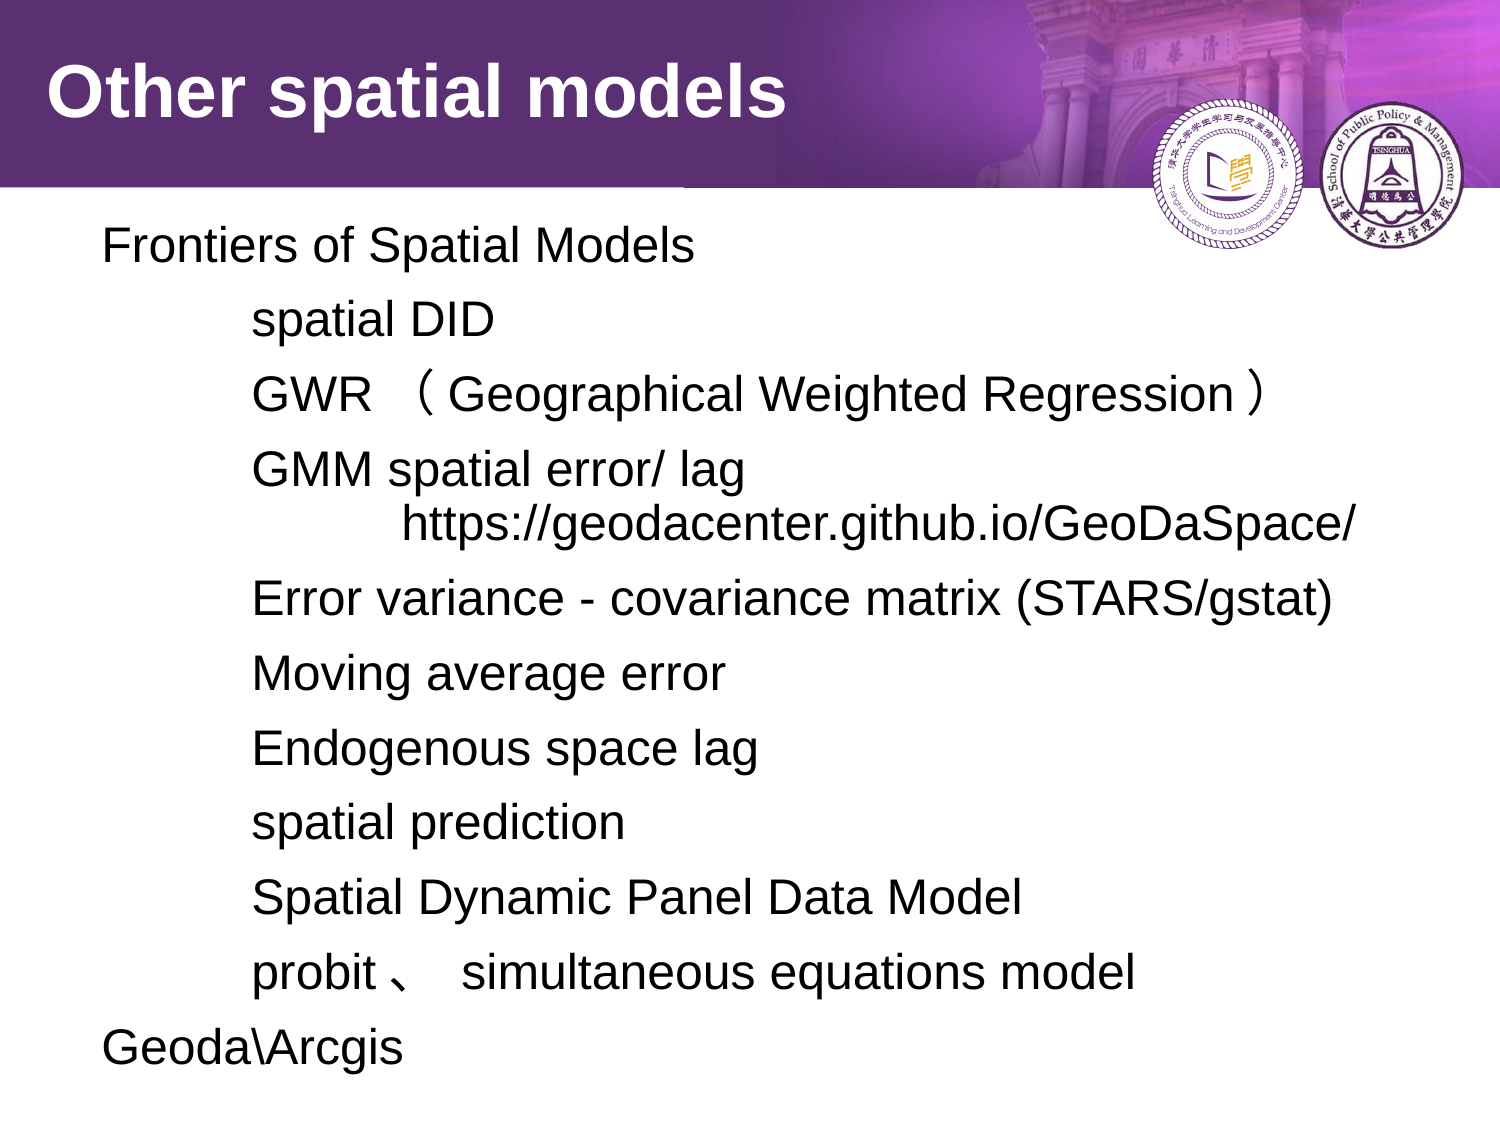

# Other spatial models
Frontiers of Spatial Models
	spatial DID
	GWR（Geographical Weighted Regression）
	GMM spatial error/ lag   							https://geodacenter.github.io/GeoDaSpace/
	Error variance - covariance matrix (STARS/gstat)
	Moving average error
	Endogenous space lag
	spatial prediction
	Spatial Dynamic Panel Data Model
	probit、 simultaneous equations model
Geoda\Arcgis